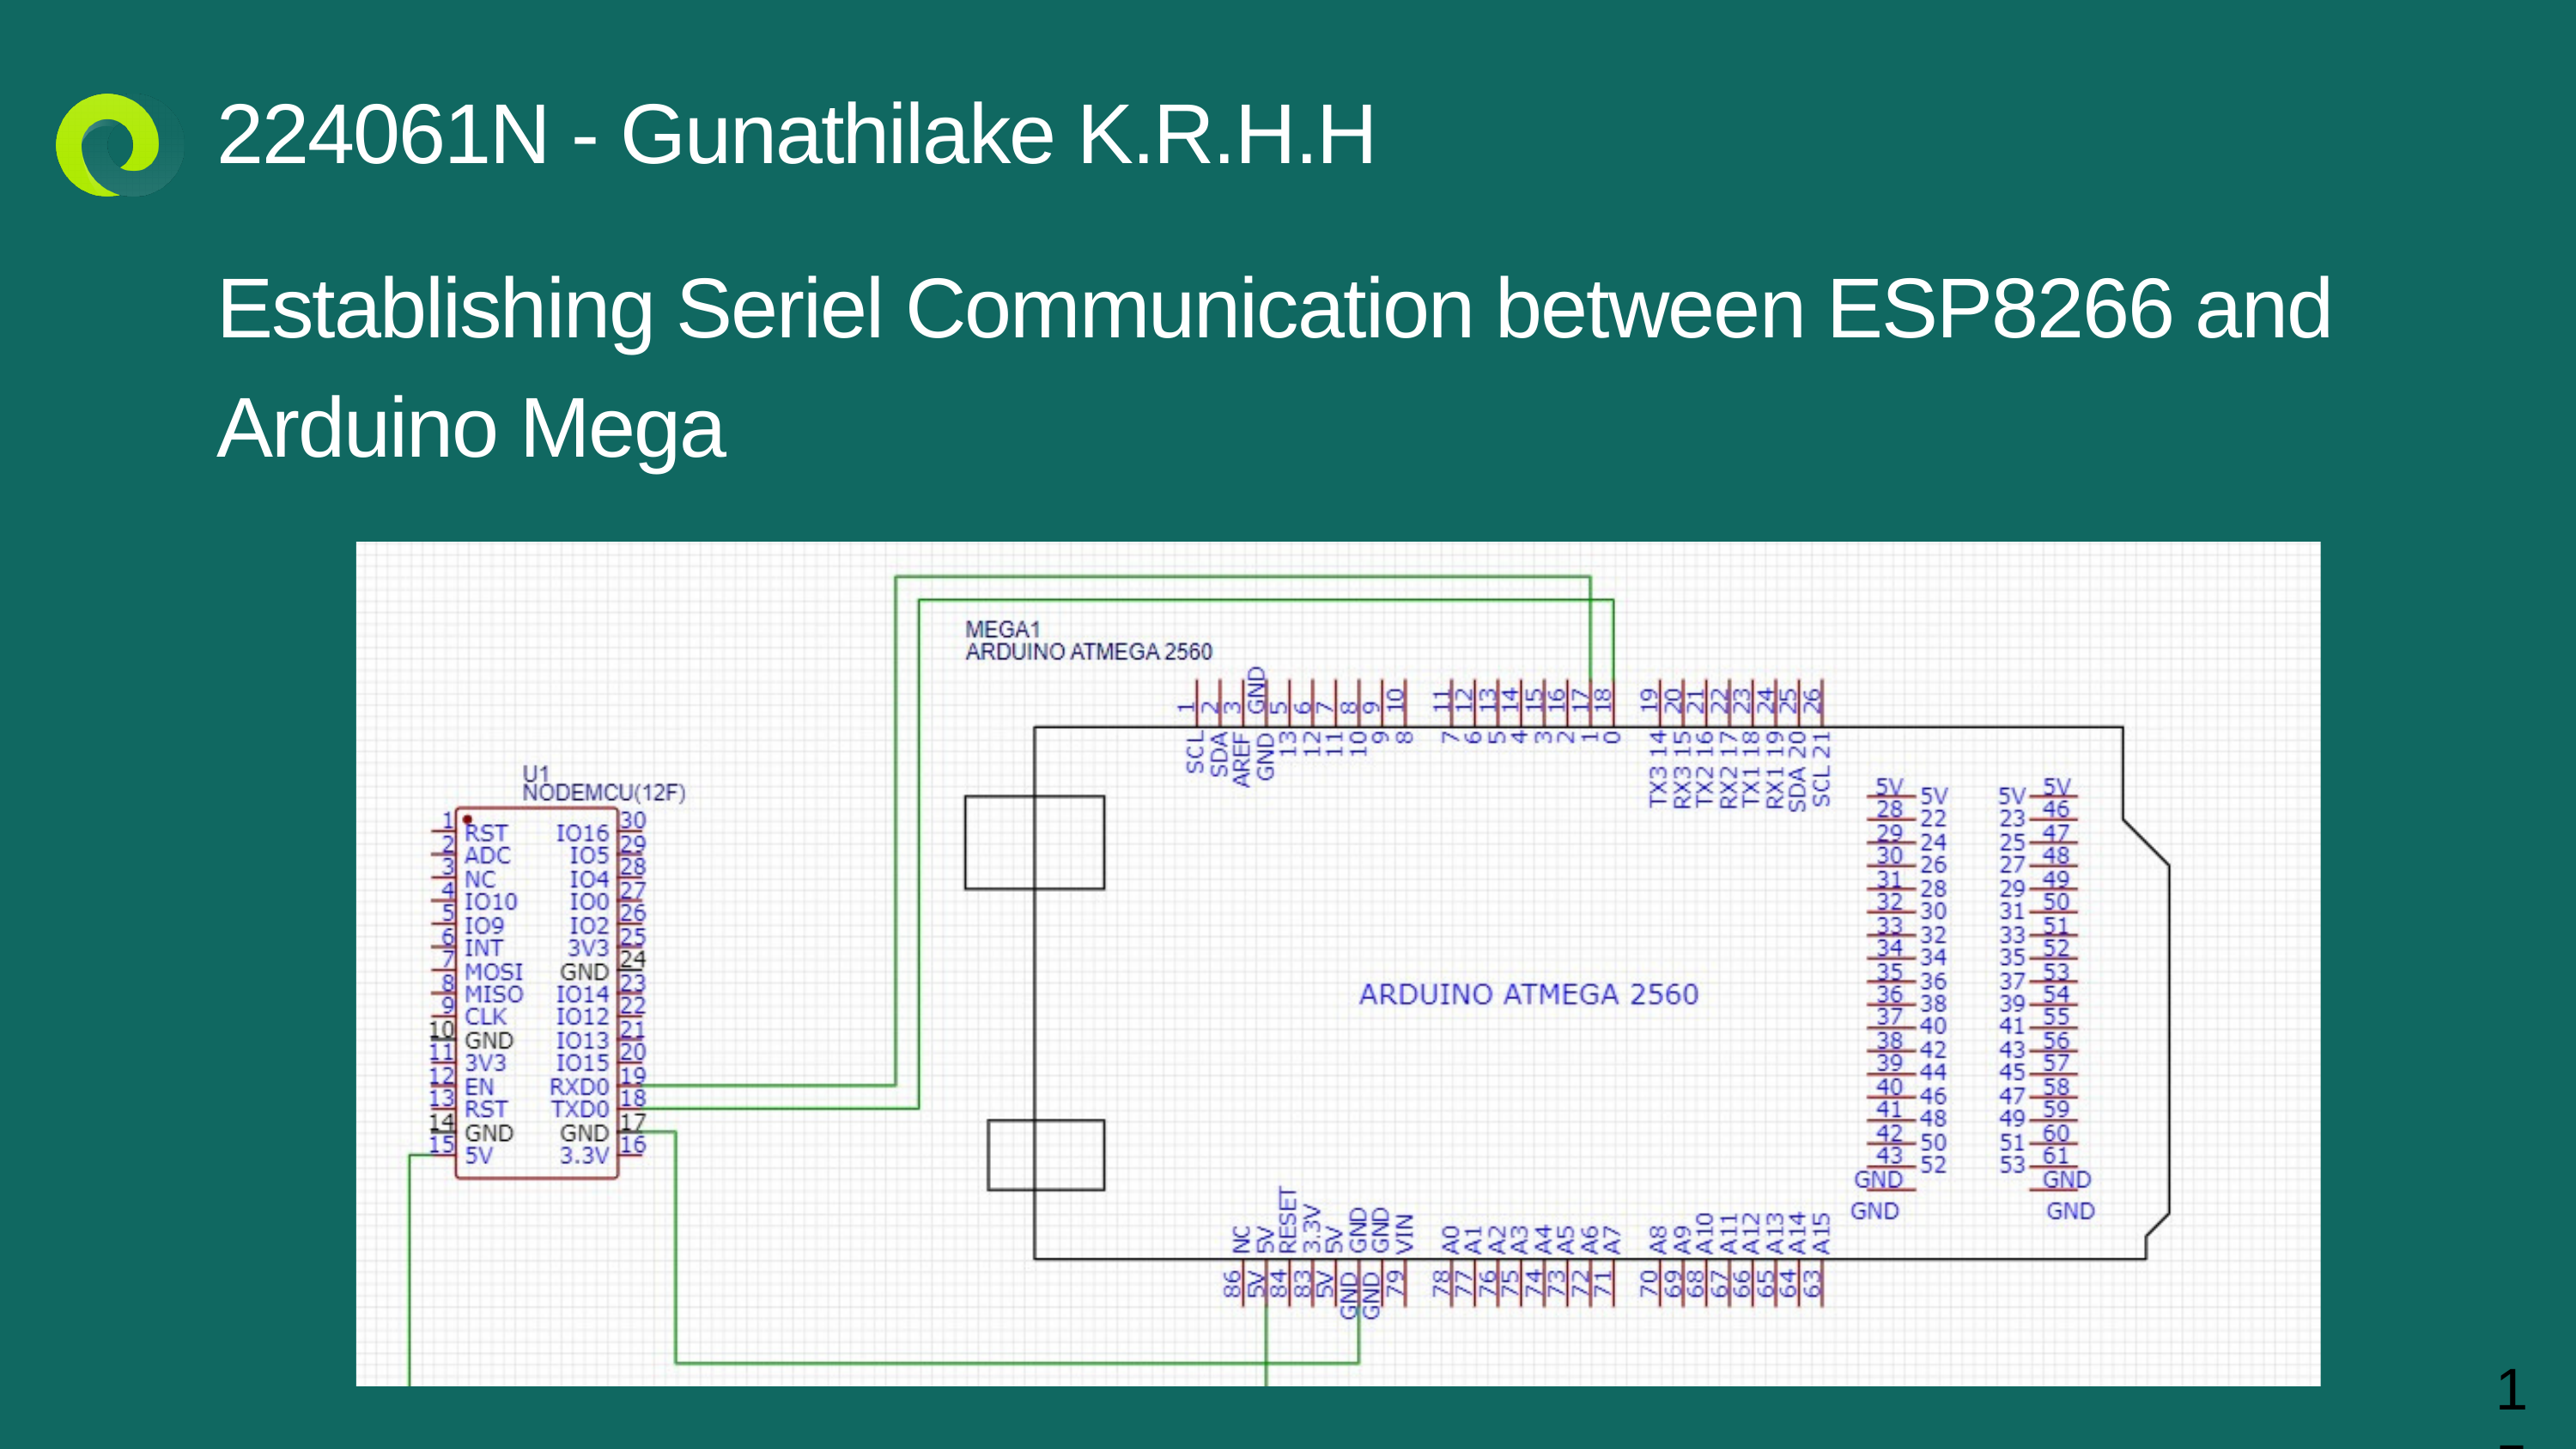

224061N - Gunathilake K.R.H.H

Establishing Seriel Communication between ESP8266 and Arduino Mega

15